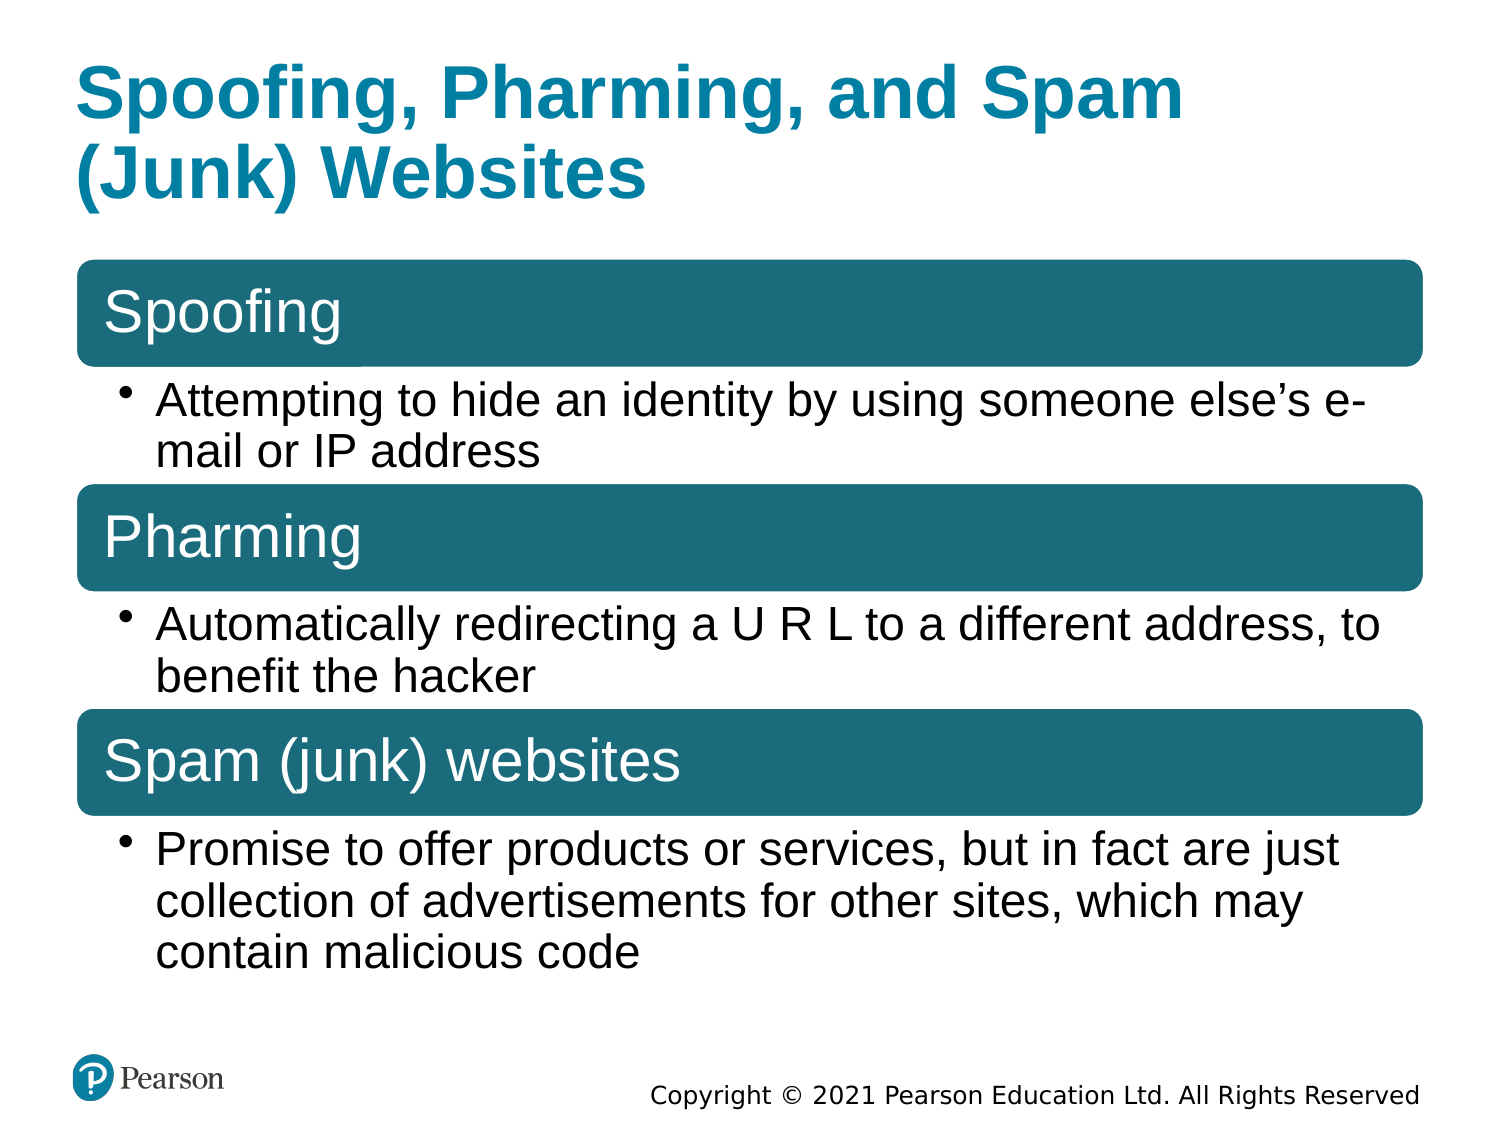

# Spoofing, Pharming, and Spam (Junk) Websites
Spoofing
Attempting to hide an identity by using someone else’s e-mail or IP address
Pharming
Automatically redirecting a U R L to a different address, to benefit the hacker
Spam (junk) websites
Promise to offer products or services, but in fact are just collection of advertisements for other sites, which may contain malicious code